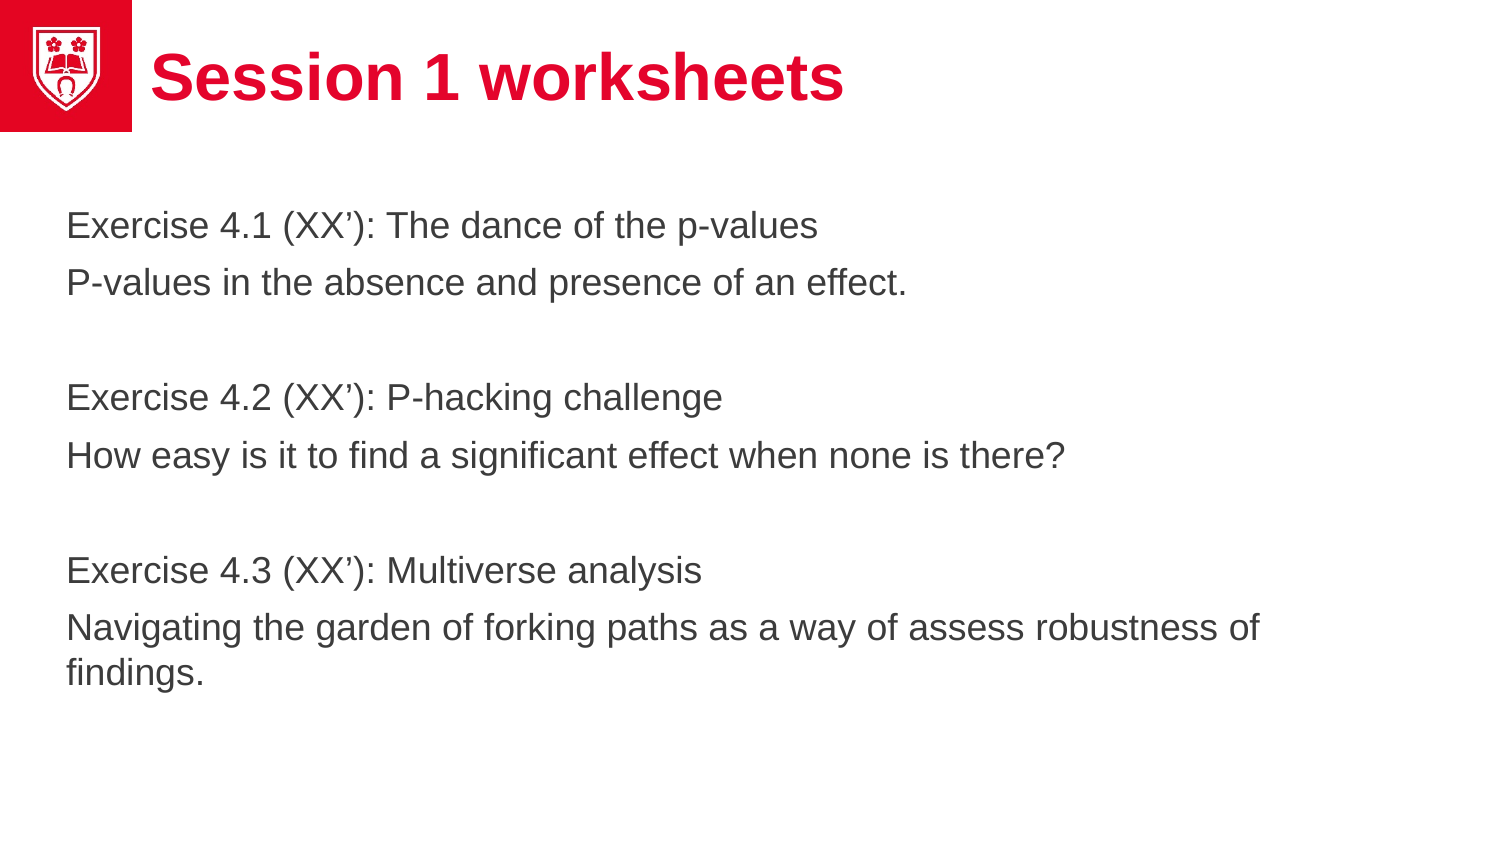

# Session 1 worksheets
Exercise 4.1 (XX’): The dance of the p-values
P-values in the absence and presence of an effect.

Exercise 4.2 (XX’): P-hacking challenge
How easy is it to find a significant effect when none is there?

Exercise 4.3 (XX’): Multiverse analysis
Navigating the garden of forking paths as a way of assess robustness of findings.